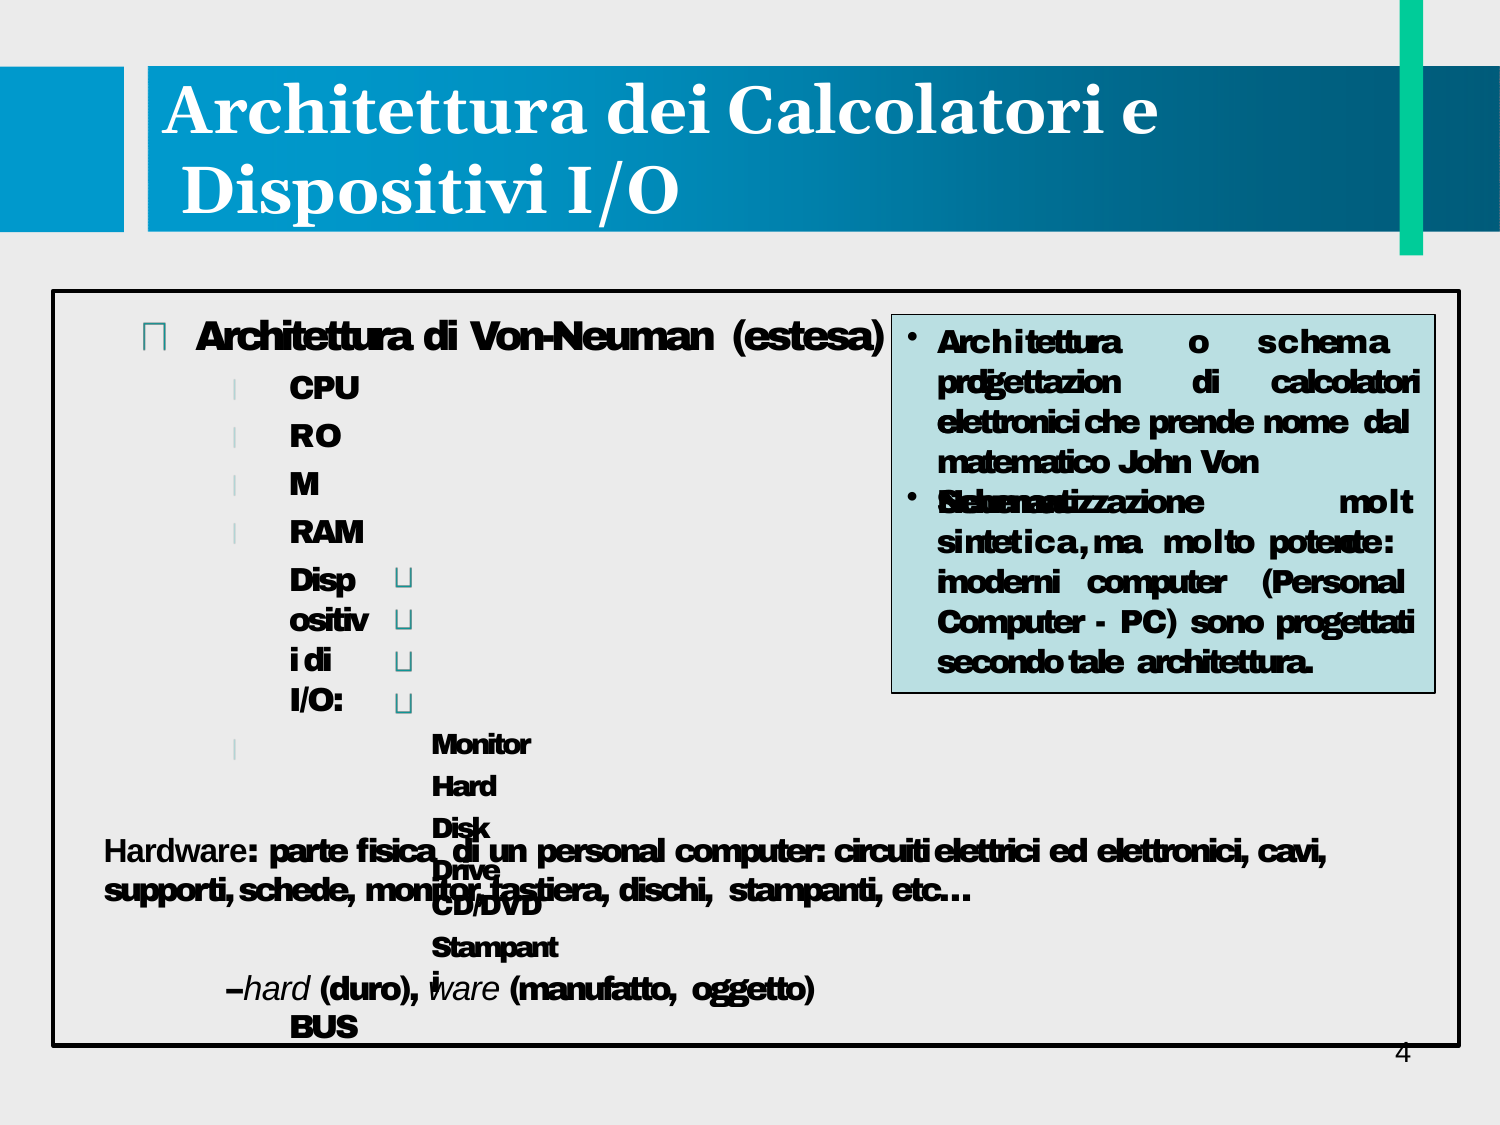

# Architettura dei Calcolatori e  Dispositivi I/O

Architettura di Von-Neuman (estesa)
CPU  ROM  RAM
Dispositivi di I/O:
Monitor  Hard Disk
Drive CD/DVD
Stampanti
BUS

Architettura	o	schema	di
progettazione
di	calcolatori

elettronici che prende nome dal

matematico John Von Neuman.

Schematizzazione
molto

sintetica,	ma	molto	potente:	i
moderni computer  (Personal  Computer - PC) sono progettati  secondo tale architettura.

Hardware: parte fisica  di un personal computer: circuiti elettrici ed elettronici, cavi,  supporti, schede, monitor, tastiera, dischi, stampanti, etc…

–hard (duro), ware (manufatto, oggetto)
4